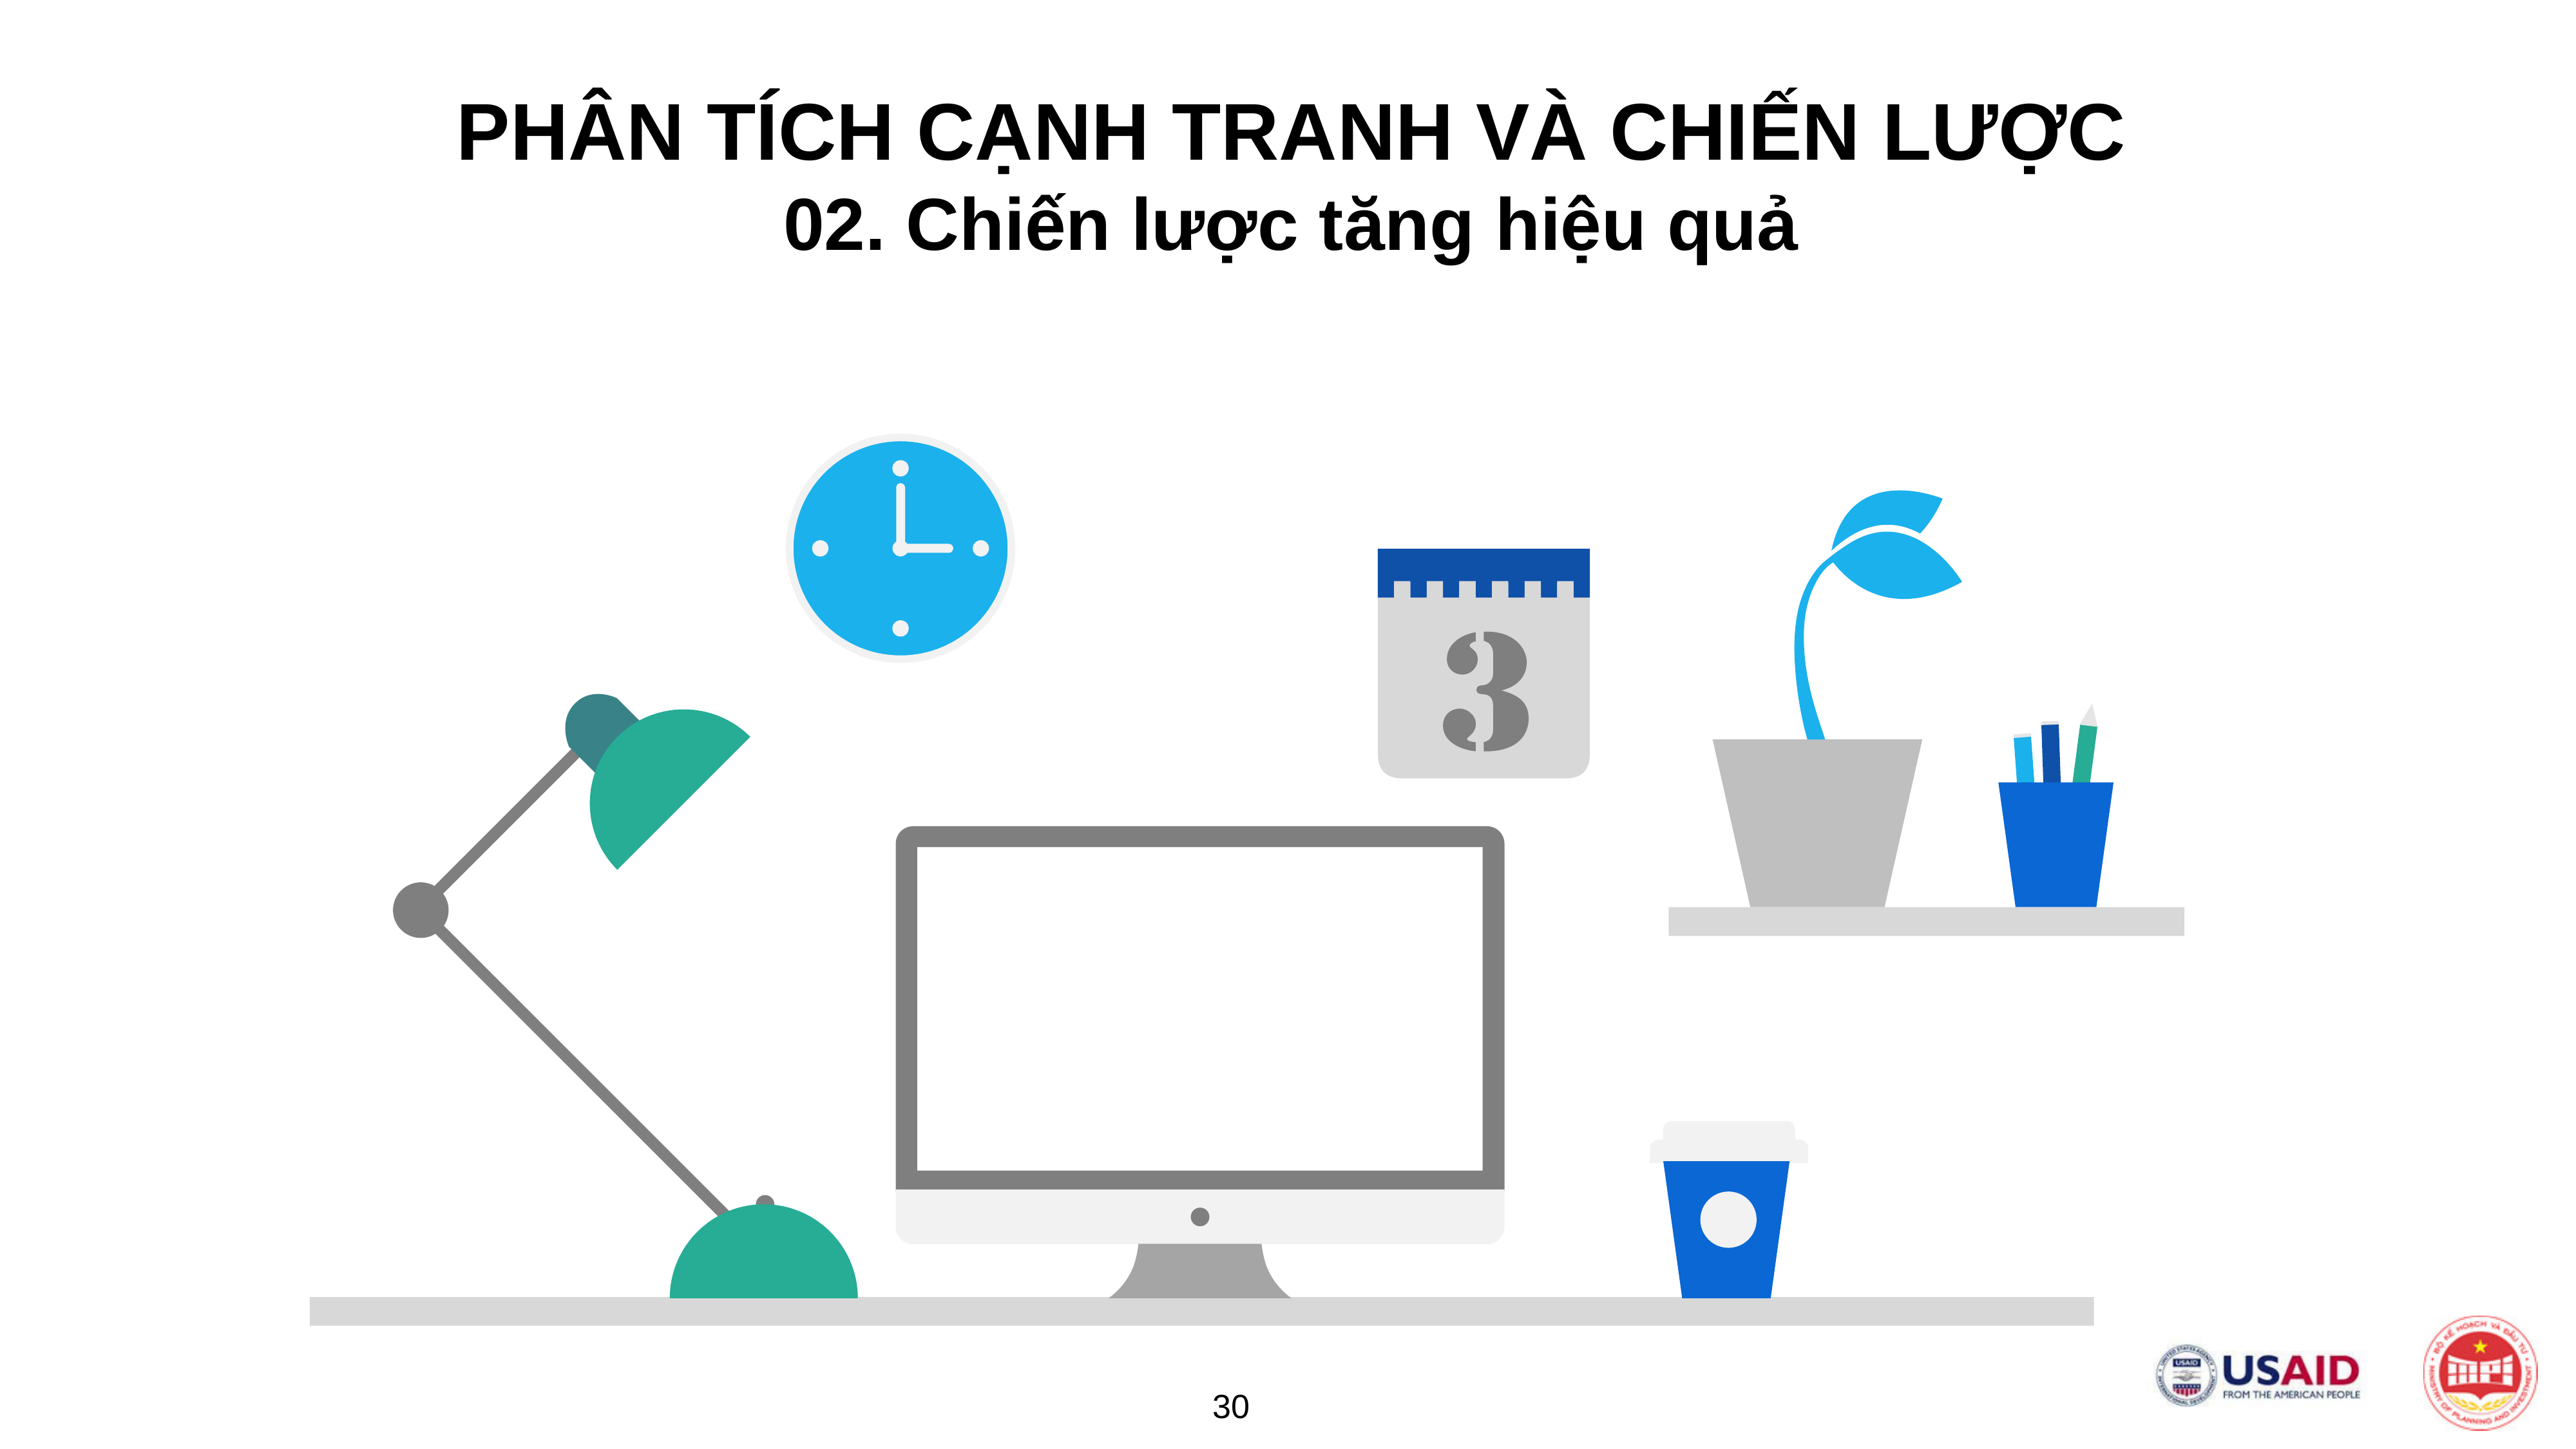

PHÂN TÍCH CẠNH TRANH VÀ CHIẾN LƯỢC
02. Chiến lược tăng hiệu quả